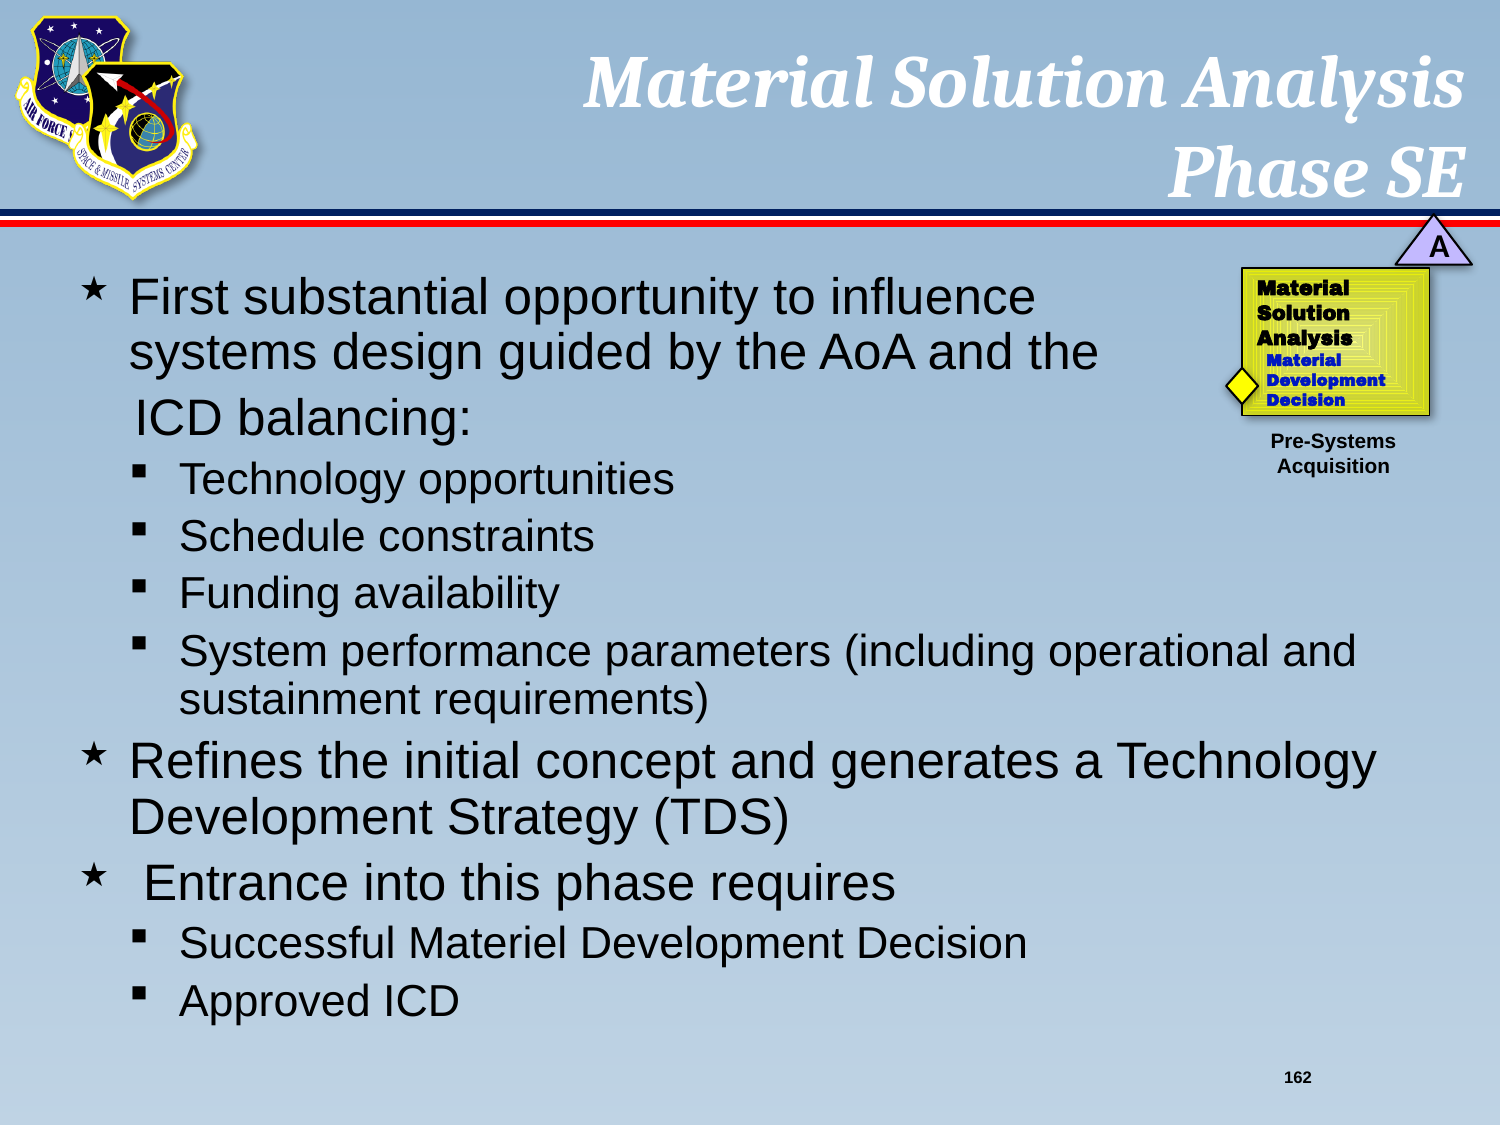

# Material Solution Analysis Phase SE
A
Material Solution Analysis
Material Development Decision

Pre-Systems Acquisition
First substantial opportunity to influence                      systems design guided by the AoA and the
    ICD balancing:
Technology opportunities
Schedule constraints
Funding availability
System performance parameters (including operational and sustainment requirements)
Refines the initial concept and generates a Technology Development Strategy (TDS)
 Entrance into this phase requires
Successful Materiel Development Decision
Approved ICD
162